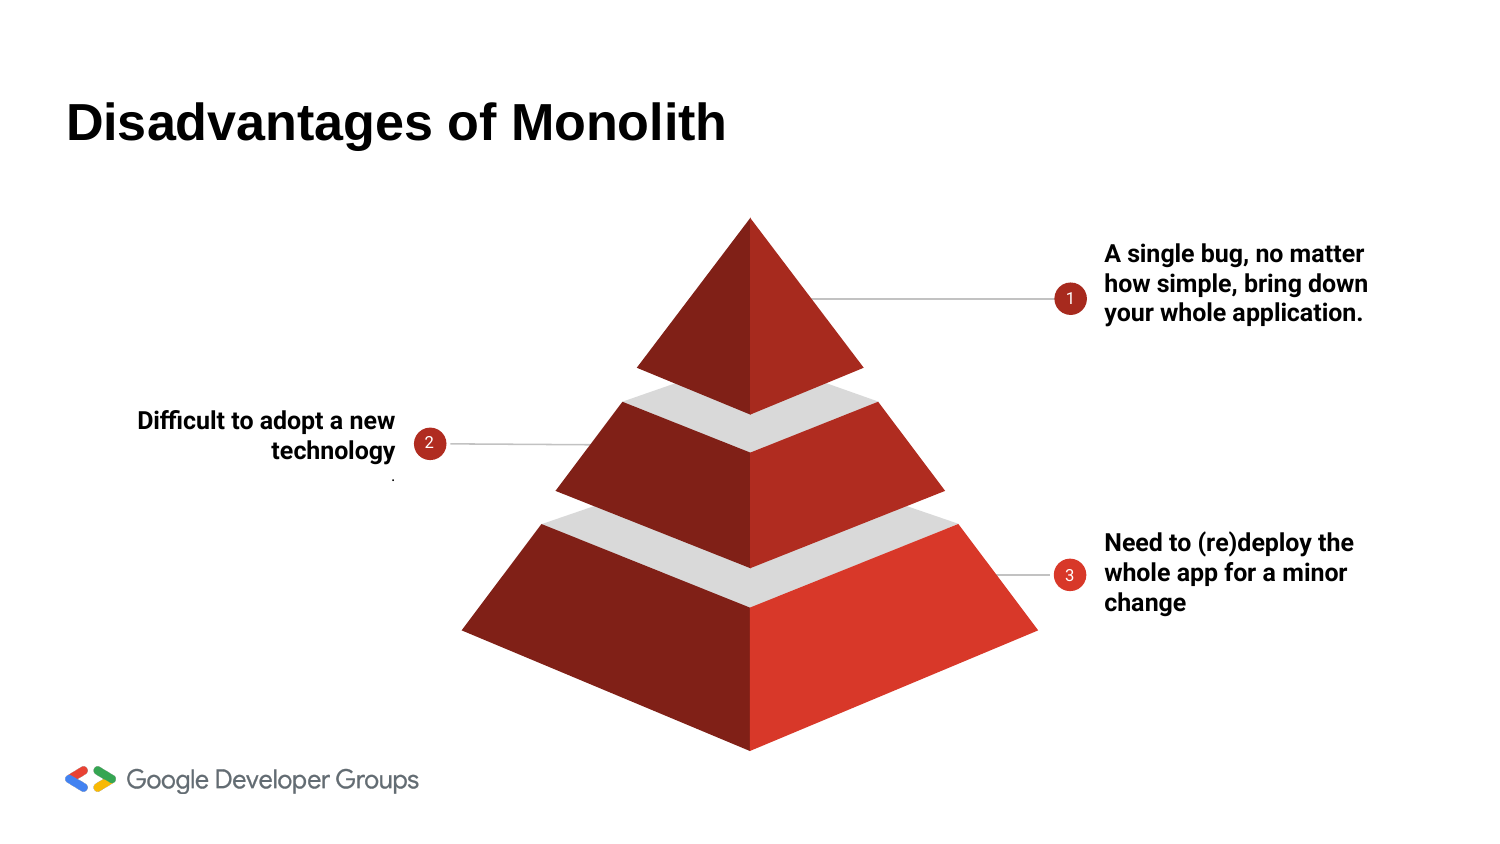

# Disadvantages of Monolith
A single bug, no matter how simple, bring down your whole application.

1

Difficult to adopt a new technology
.

2

Need to (re)deploy the whole app for a minor change

3